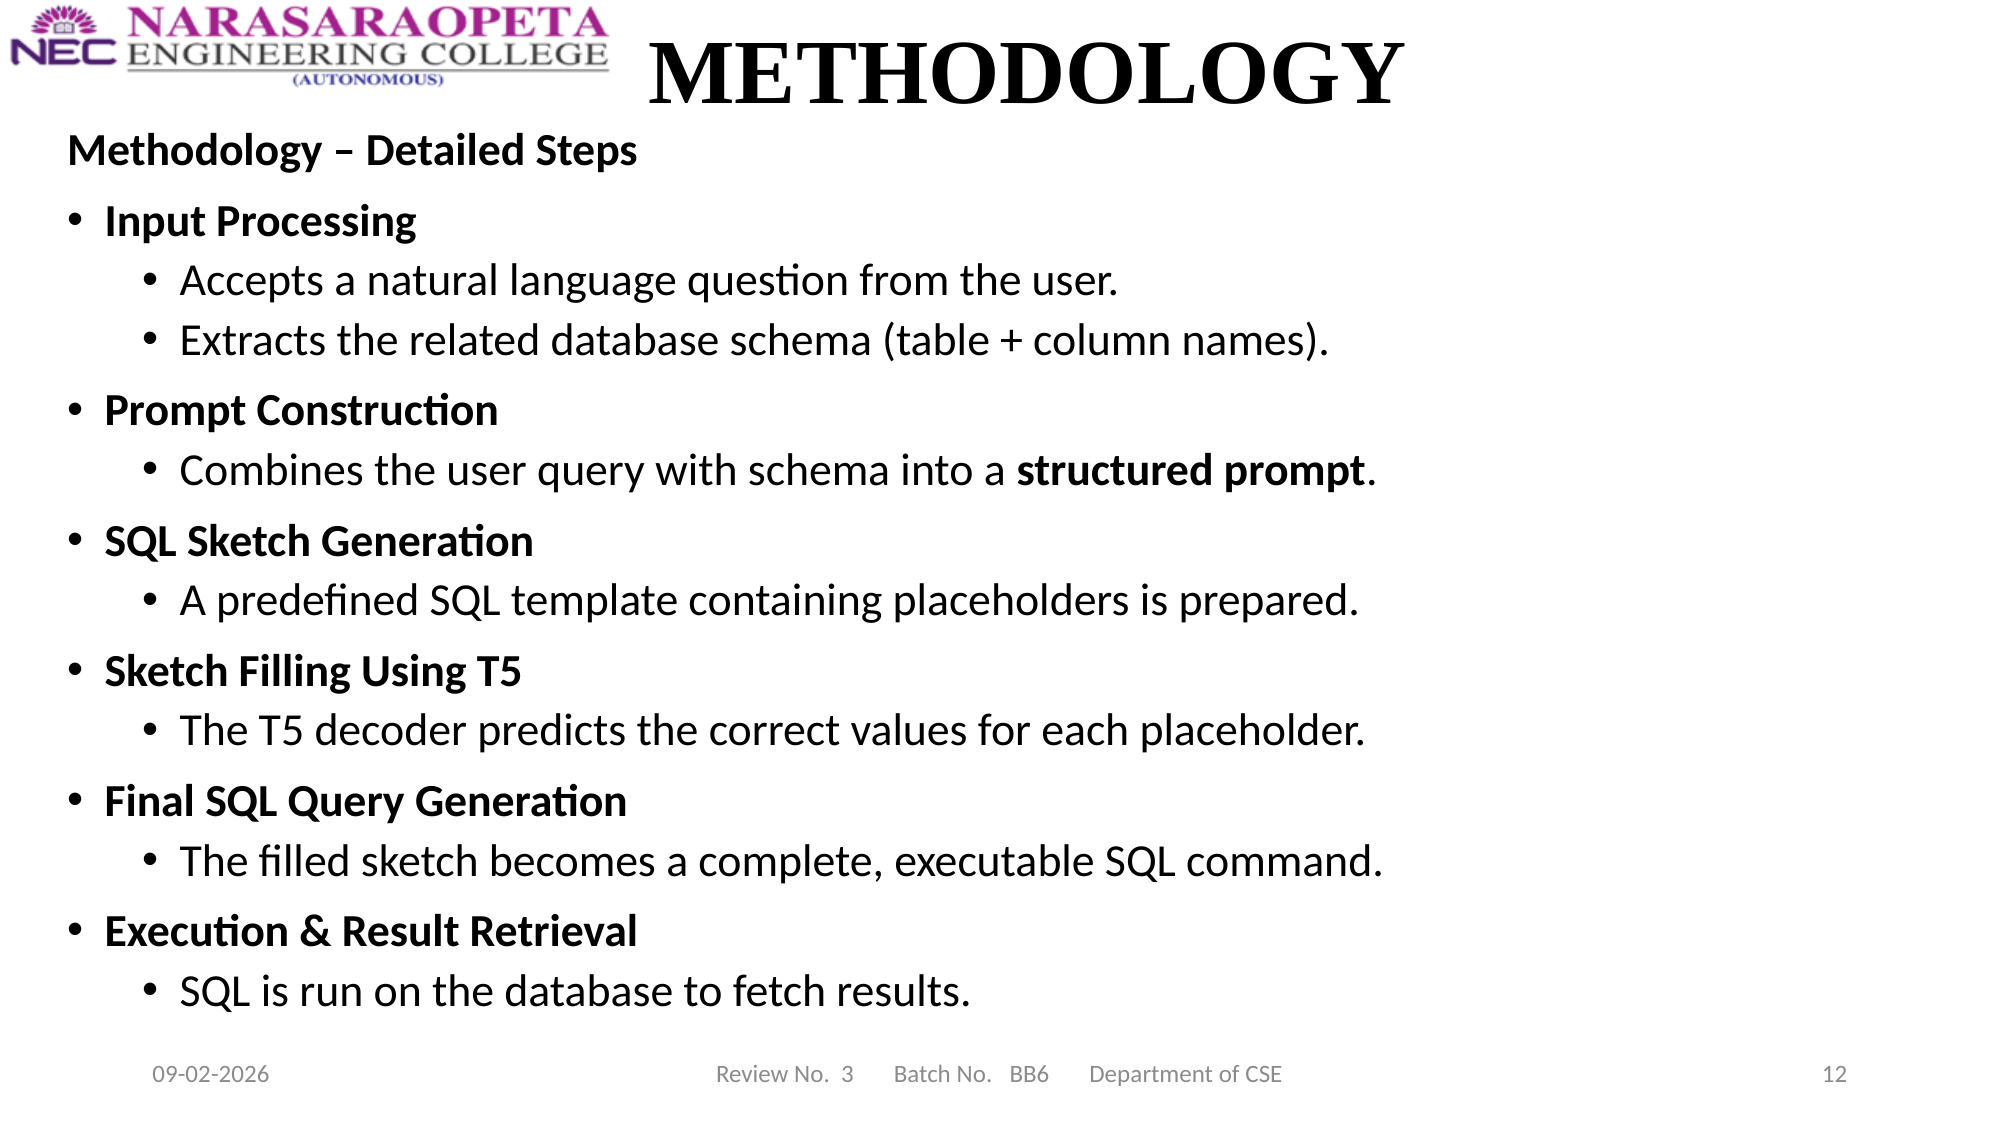

# METHODOLOGY
Methodology – Detailed Steps
Input Processing
Accepts a natural language question from the user.
Extracts the related database schema (table + column names).
Prompt Construction
Combines the user query with schema into a structured prompt.
SQL Sketch Generation
A predefined SQL template containing placeholders is prepared.
Sketch Filling Using T5
The T5 decoder predicts the correct values for each placeholder.
Final SQL Query Generation
The filled sketch becomes a complete, executable SQL command.
Execution & Result Retrieval
SQL is run on the database to fetch results.

09-02-2026
Review No.  3       Batch No.   BB6       Department of CSE
12